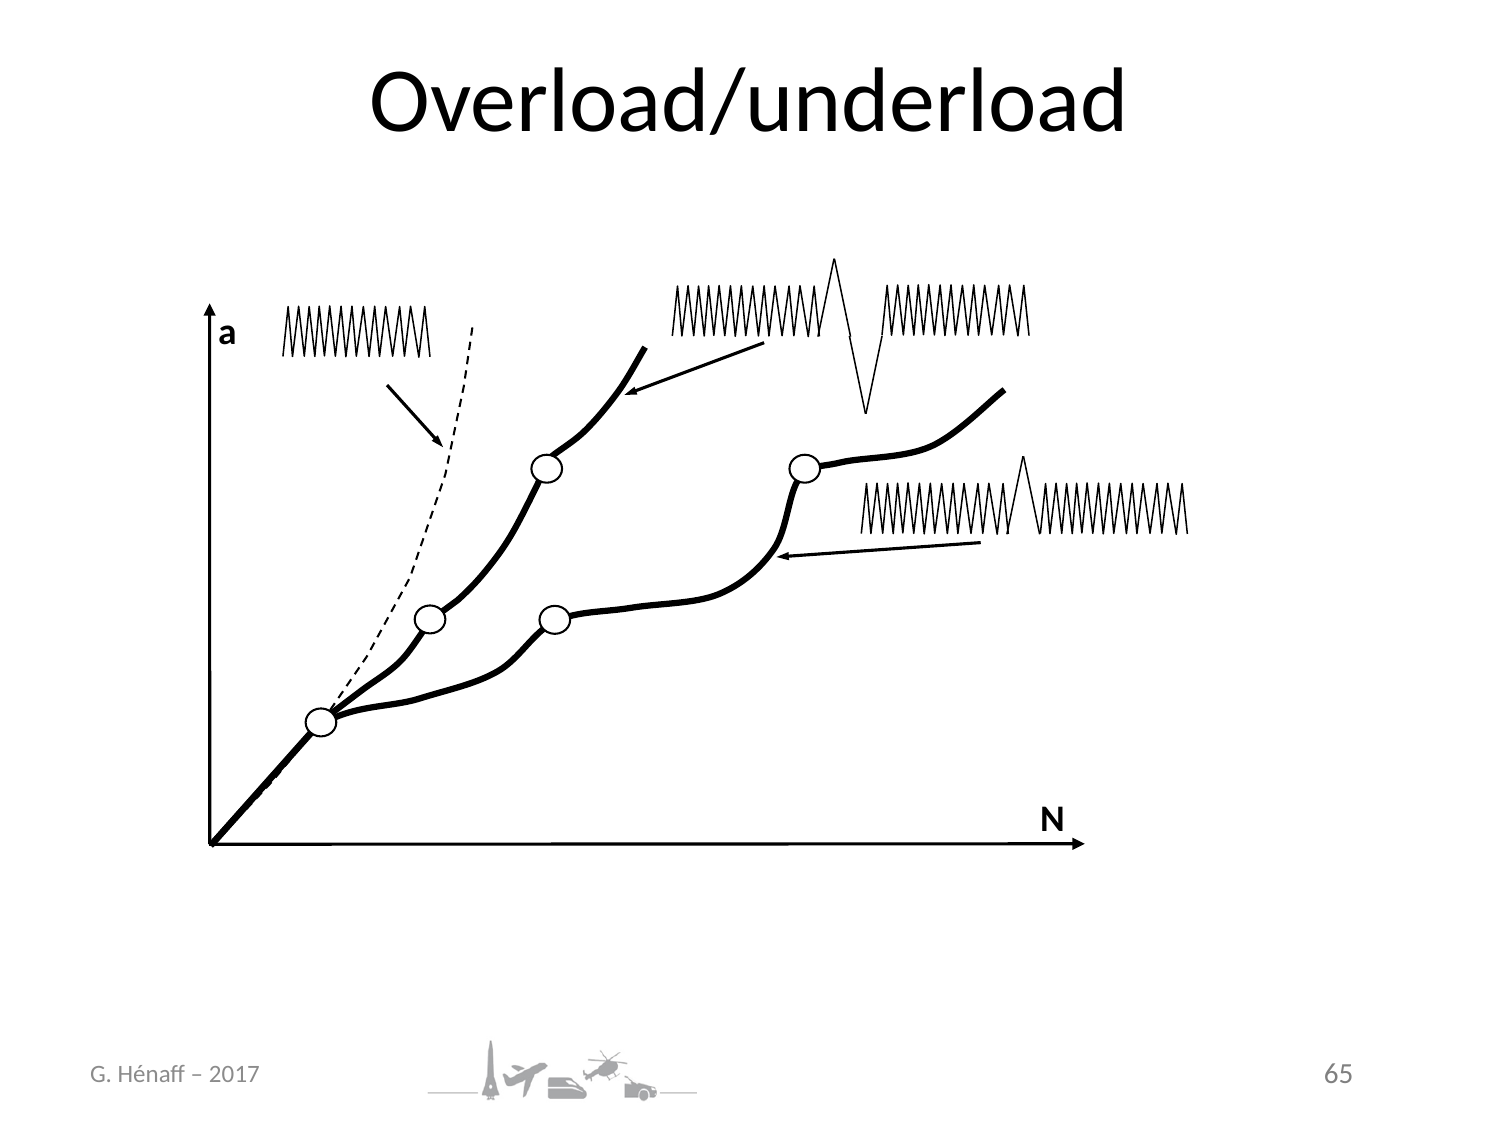

# Overload/underload

a

N
G. Hénaff – 2017